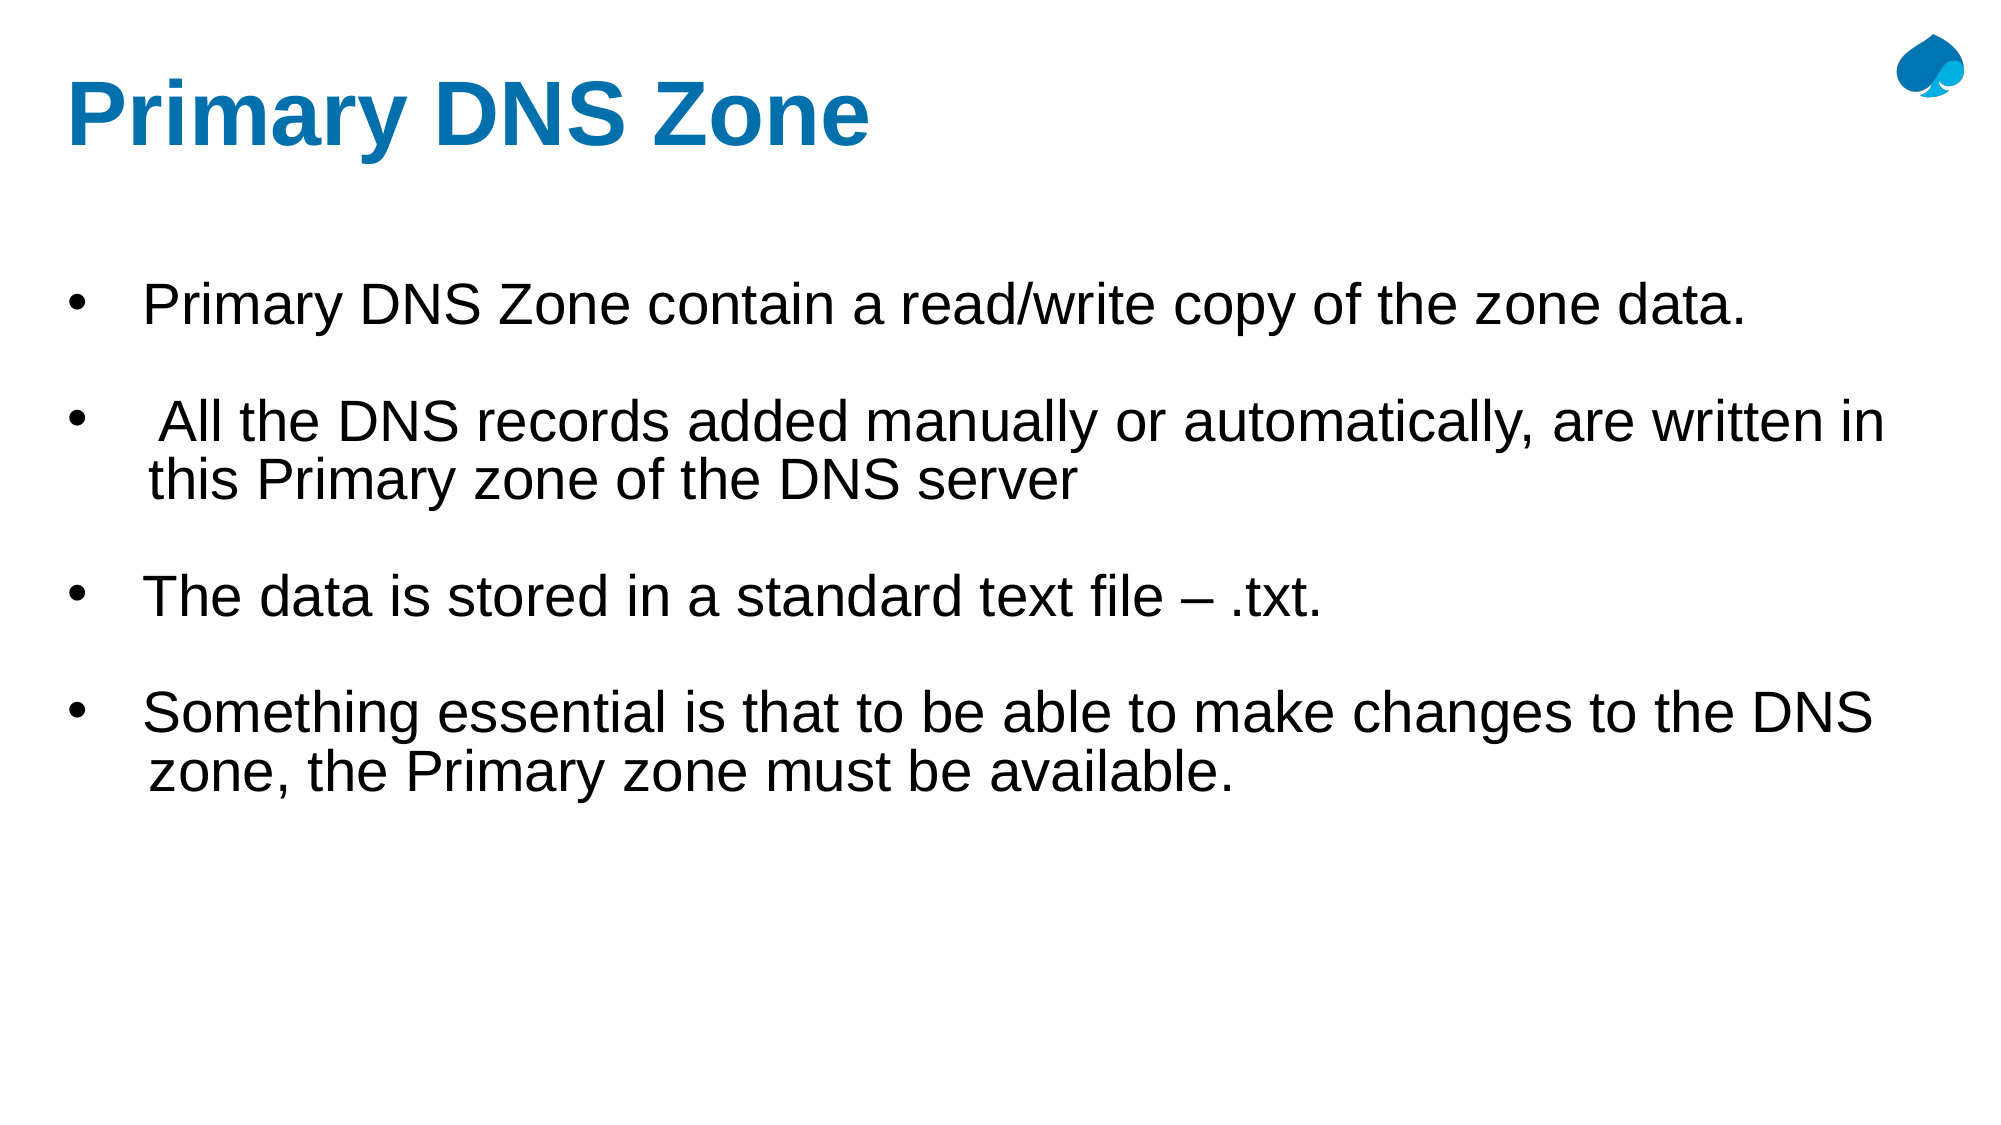

# Primary DNS Zone

Primary DNS Zone contain a read/write copy of the zone data.

 All the DNS records added manually or automatically, are written in
     this Primary zone of the DNS server

The data is stored in a standard text file – .txt.

Something essential is that to be able to make changes to the DNS
     zone, the Primary zone must be available.